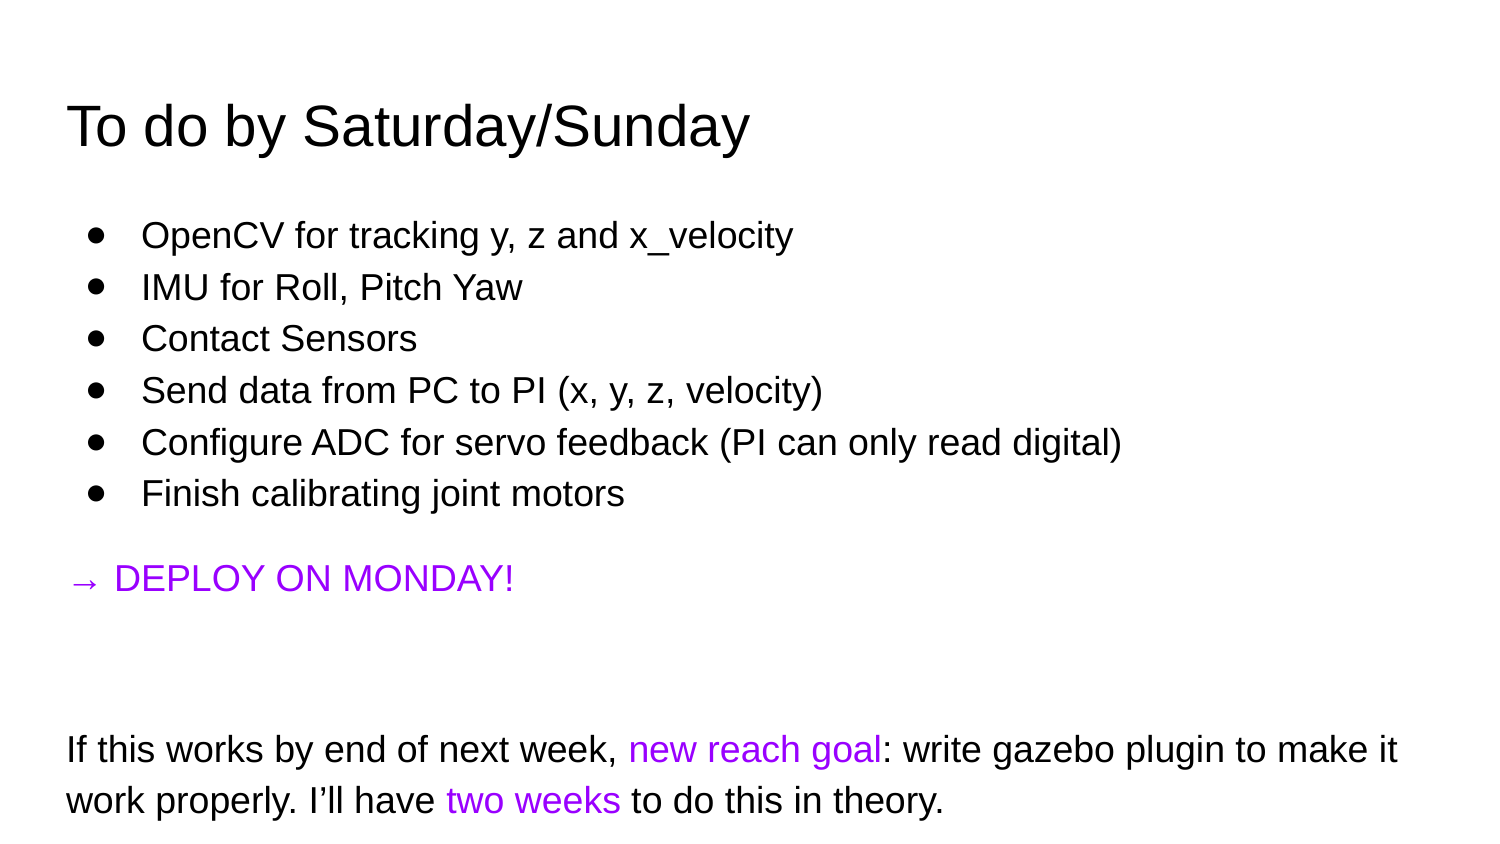

# To do by Saturday/Sunday
OpenCV for tracking y, z and x_velocity
IMU for Roll, Pitch Yaw
Contact Sensors
Send data from PC to PI (x, y, z, velocity)
Configure ADC for servo feedback (PI can only read digital)
Finish calibrating joint motors
→ DEPLOY ON MONDAY!

If this works by end of next week, new reach goal: write gazebo plugin to make it work properly. I’ll have two weeks to do this in theory.